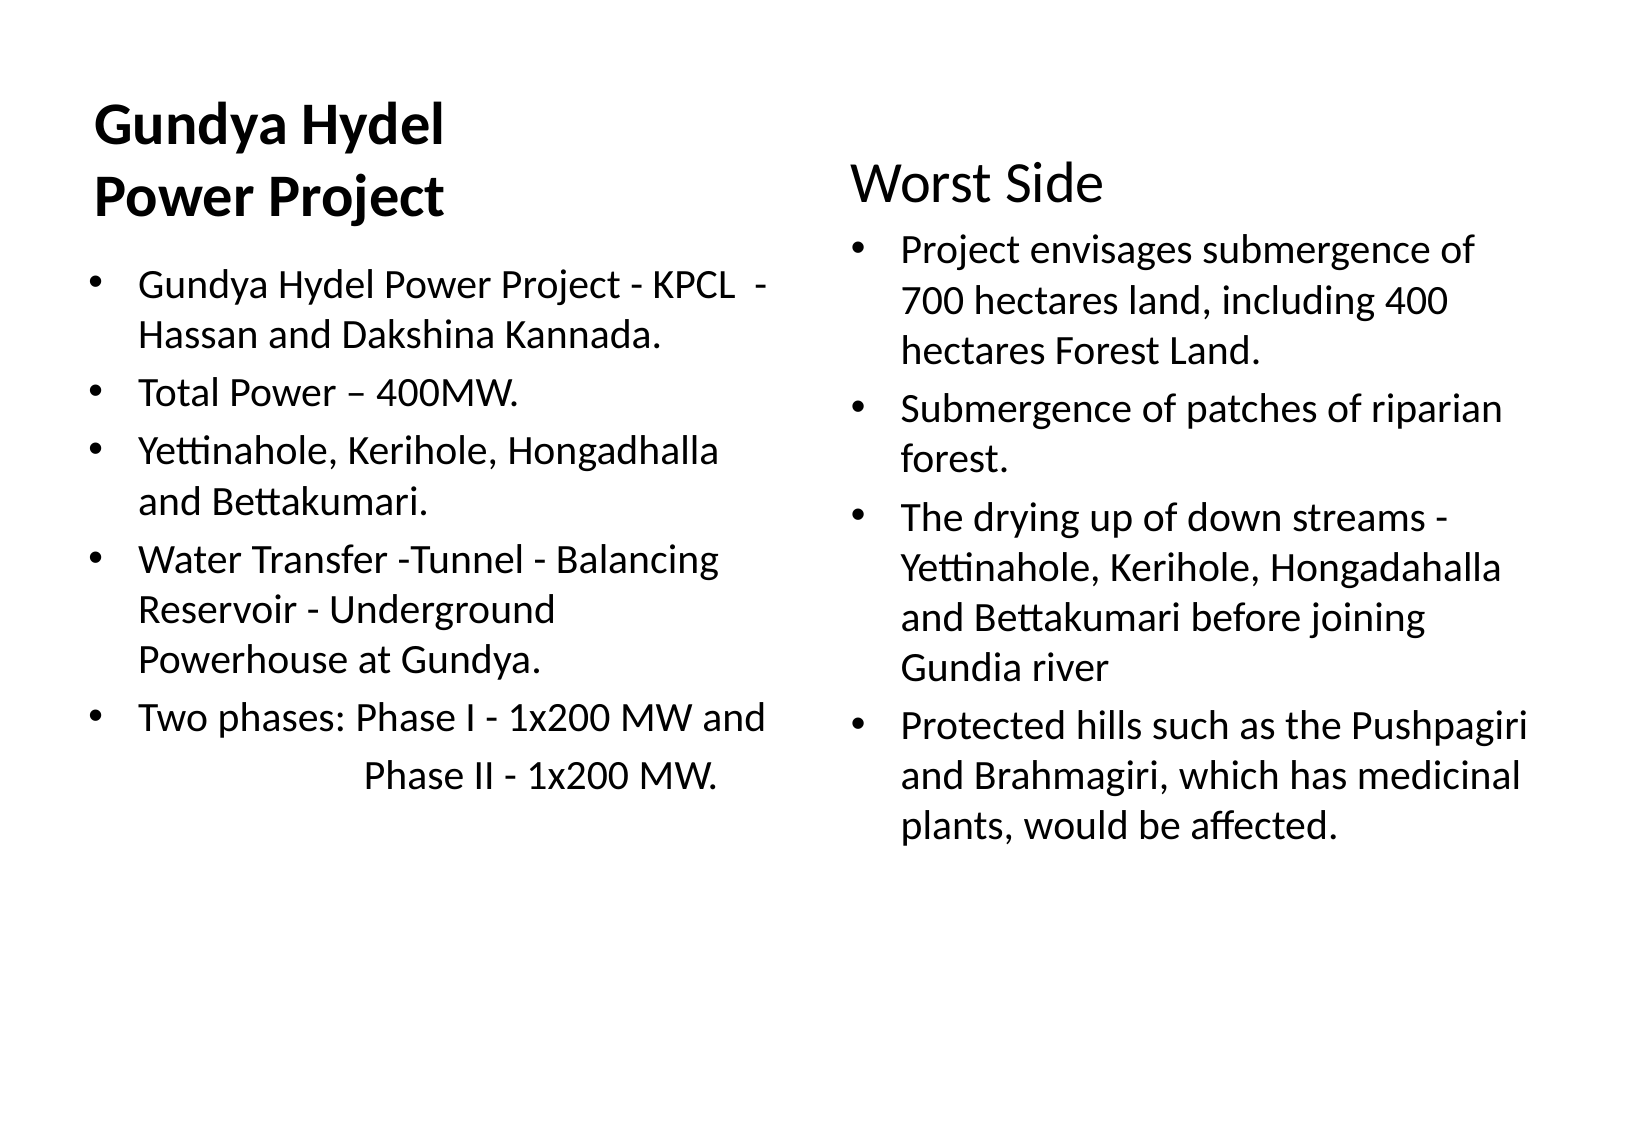

Worst Side
Project envisages submergence of 700 hectares land, including 400 hectares Forest Land.
Submergence of patches of riparian forest.
The drying up of down streams -Yettinahole, Kerihole, Hongadahalla and Bettakumari before joining Gundia river
Protected hills such as the Pushpagiri and Brahmagiri, which has medicinal plants, would be affected.
# Gundya Hydel Power Project
Gundya Hydel Power Project - KPCL  - Hassan and Dakshina Kannada.
Total Power – 400MW.
Yettinahole, Kerihole, Hongadhalla and Bettakumari.
Water Transfer -Tunnel - Balancing Reservoir - Underground Powerhouse at Gundya.
Two phases: Phase I - 1x200 MW and
                             Phase II - 1x200 MW.